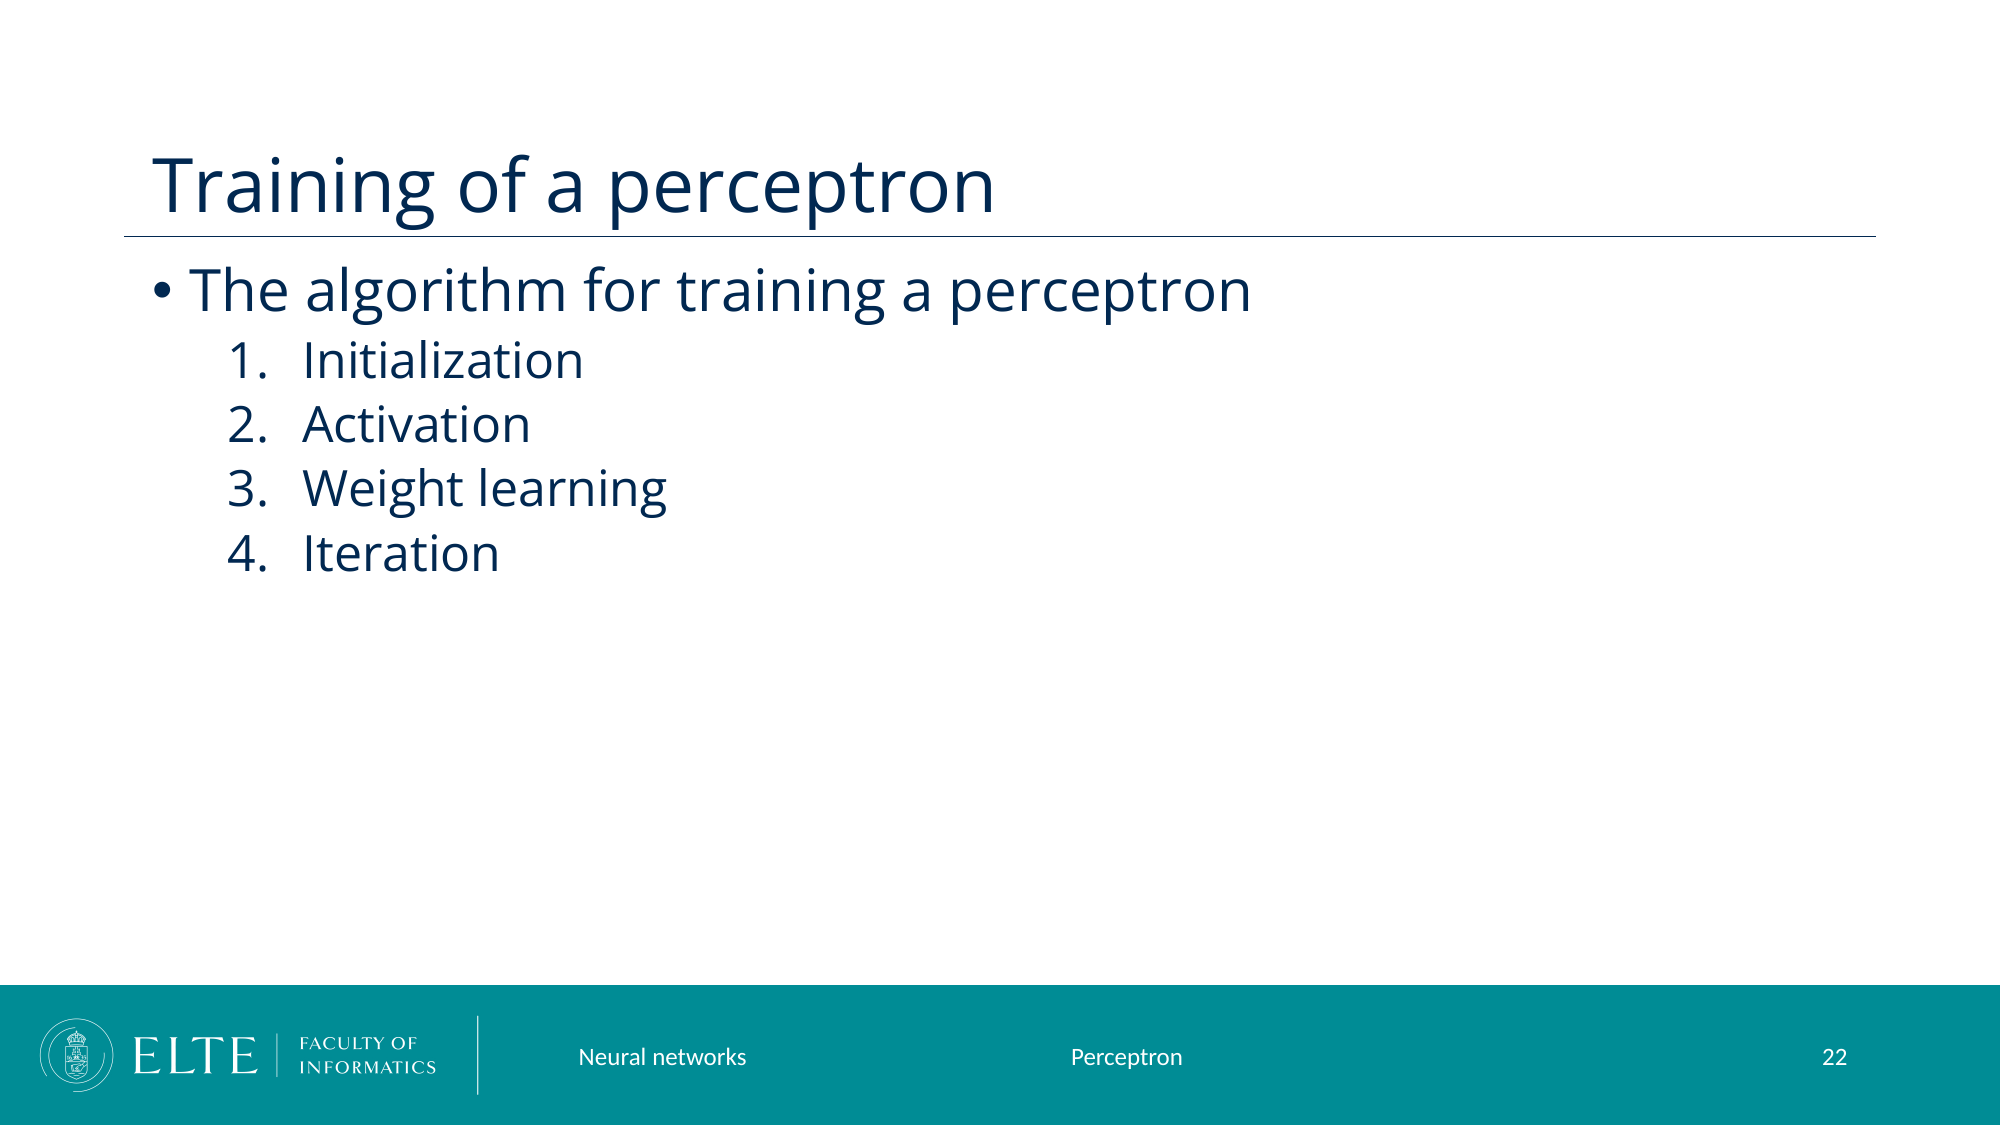

# Training of a perceptron
The algorithm for training a perceptron
Initialization
Activation
Weight learning
Iteration
Neural networks
Perceptron
22